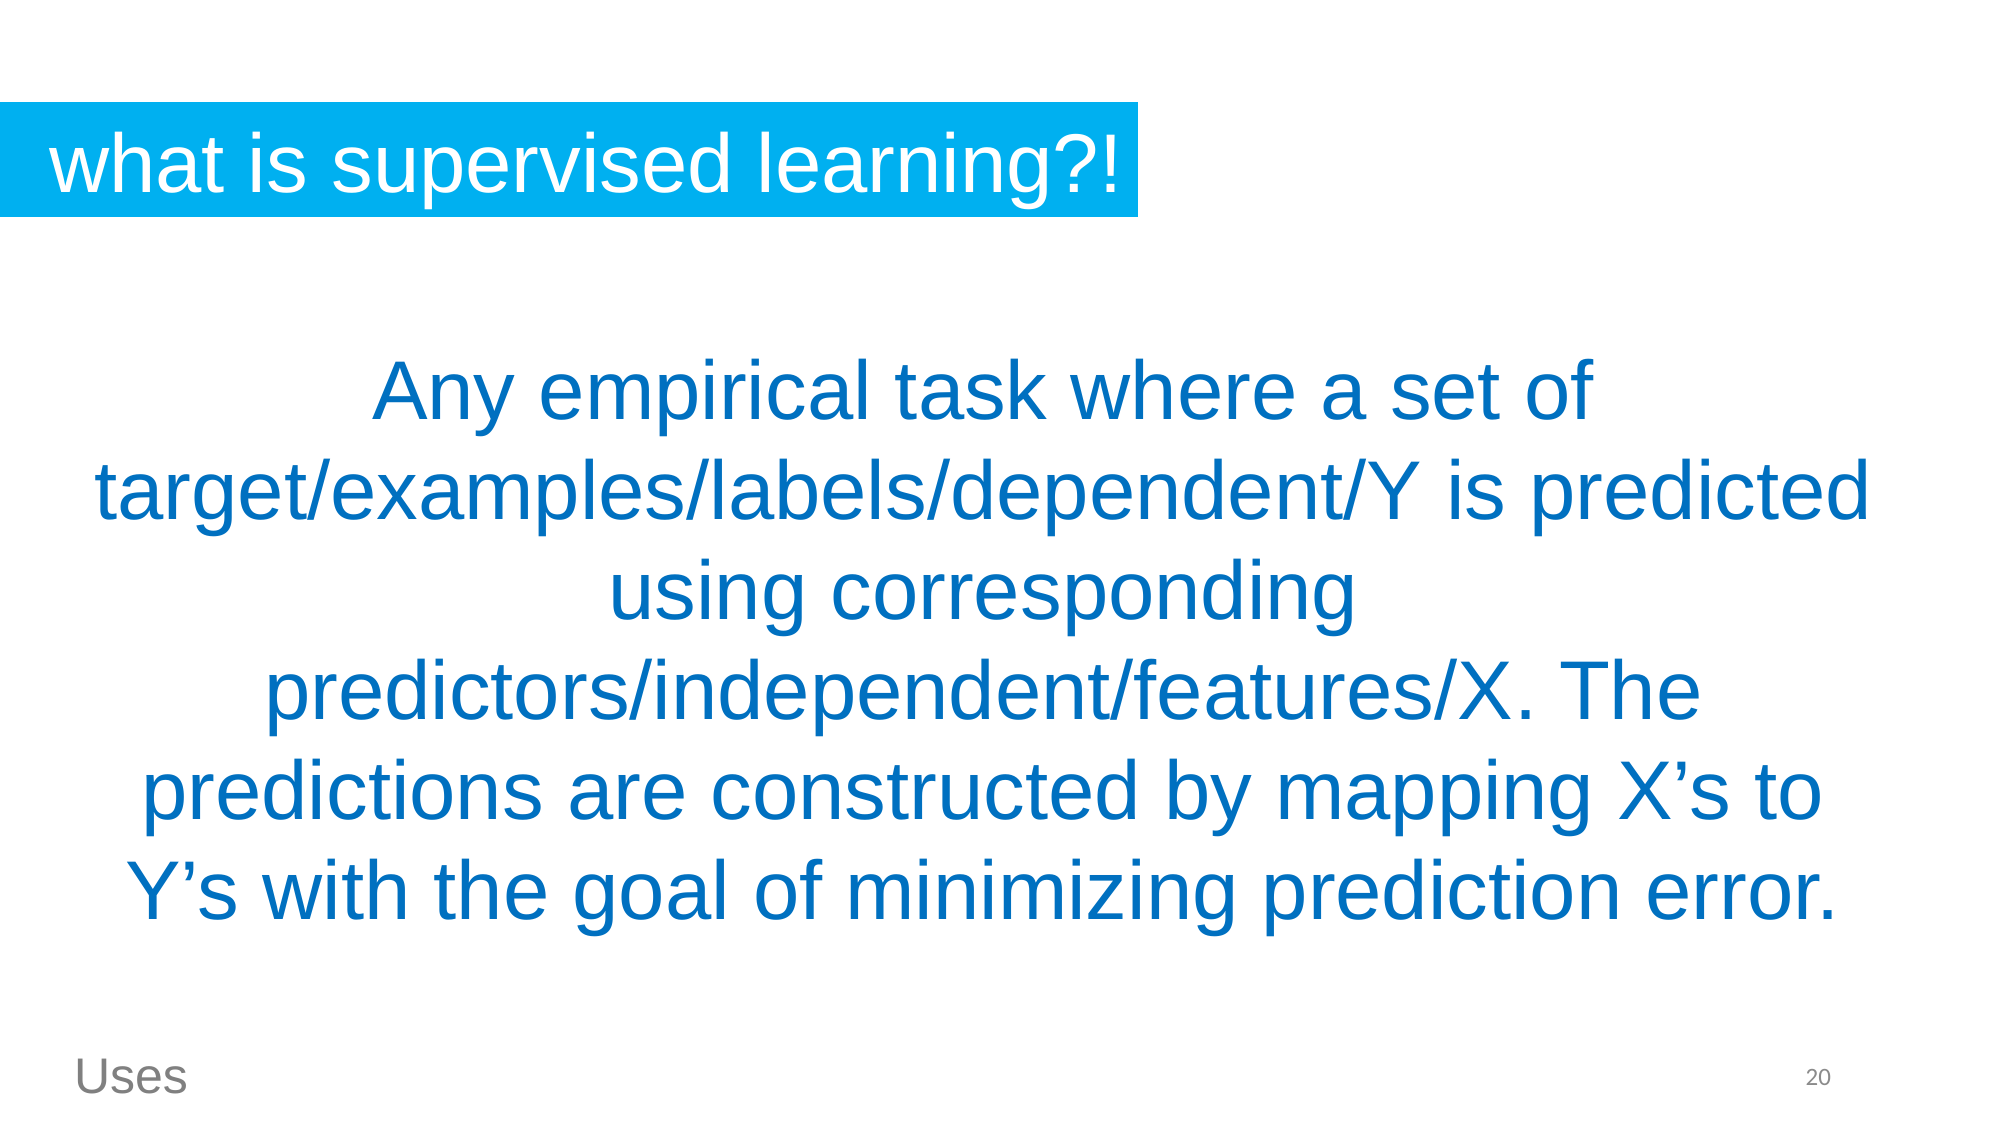

what is supervised learning?!
Any empirical task where a set of target/examples/labels/dependent/Y is predicted using corresponding predictors/independent/features/X. The predictions are constructed by mapping X’s to Y’s with the goal of minimizing prediction error.
Uses
20